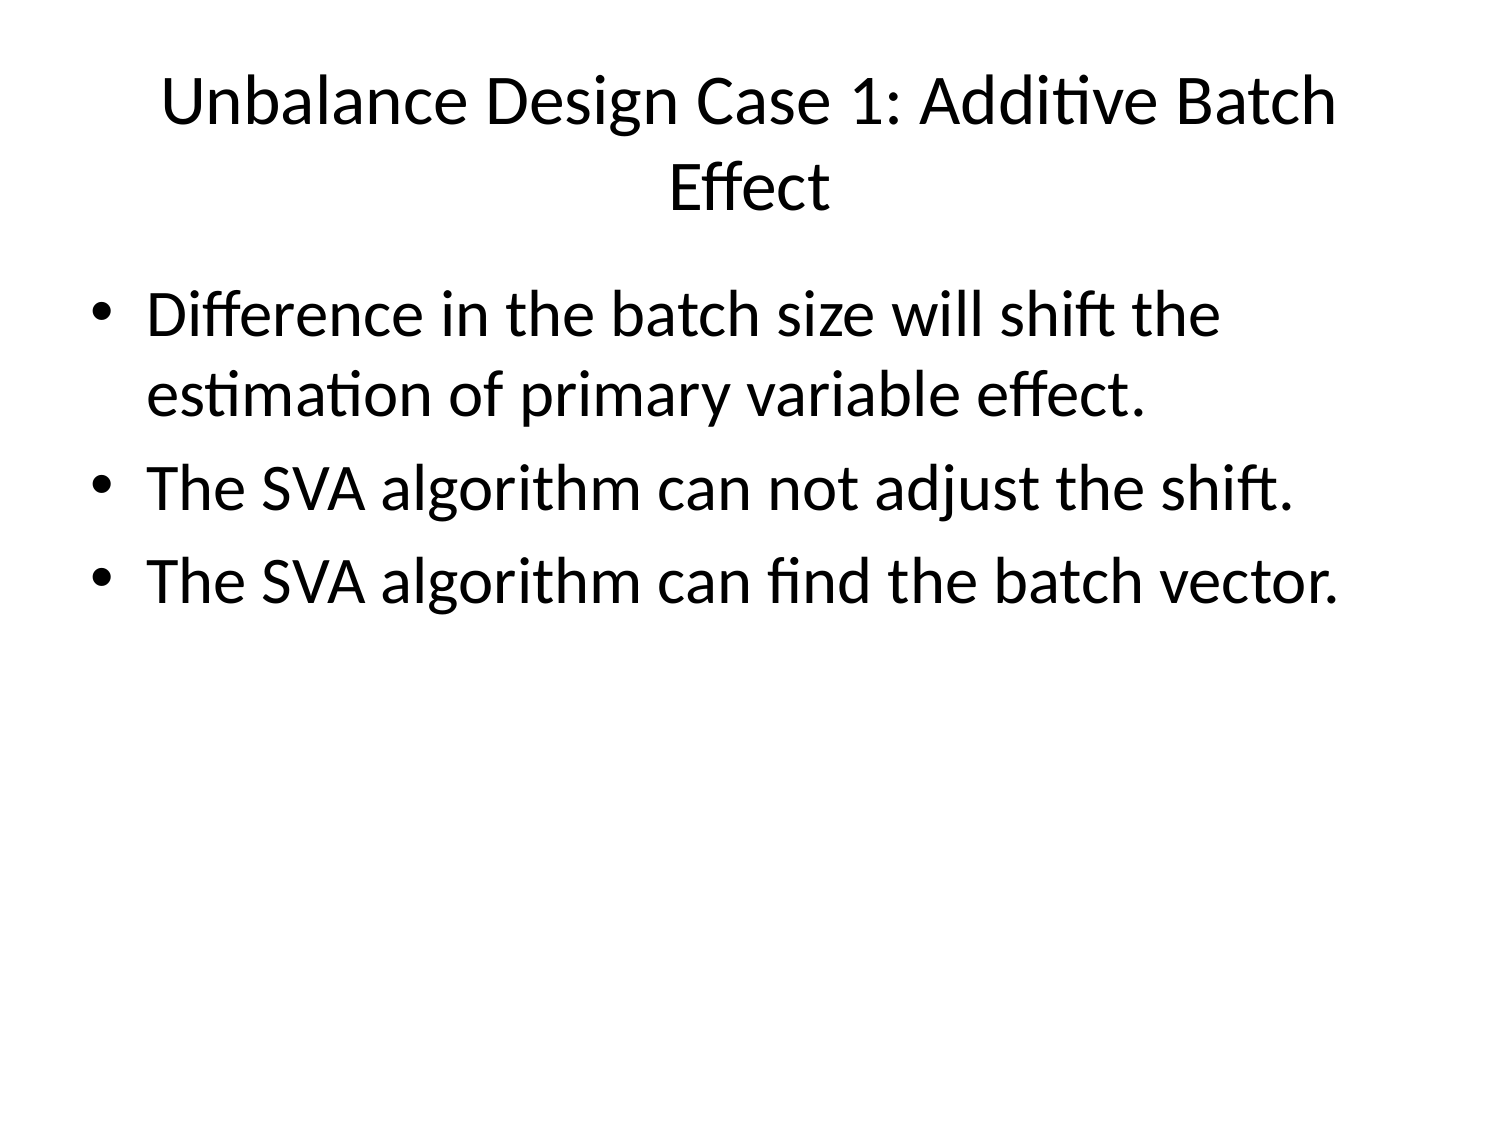

# Unbalance Design Case 1: Additive Batch Effect
Difference in the batch size will shift the estimation of primary variable effect.
The SVA algorithm can not adjust the shift.
The SVA algorithm can find the batch vector.